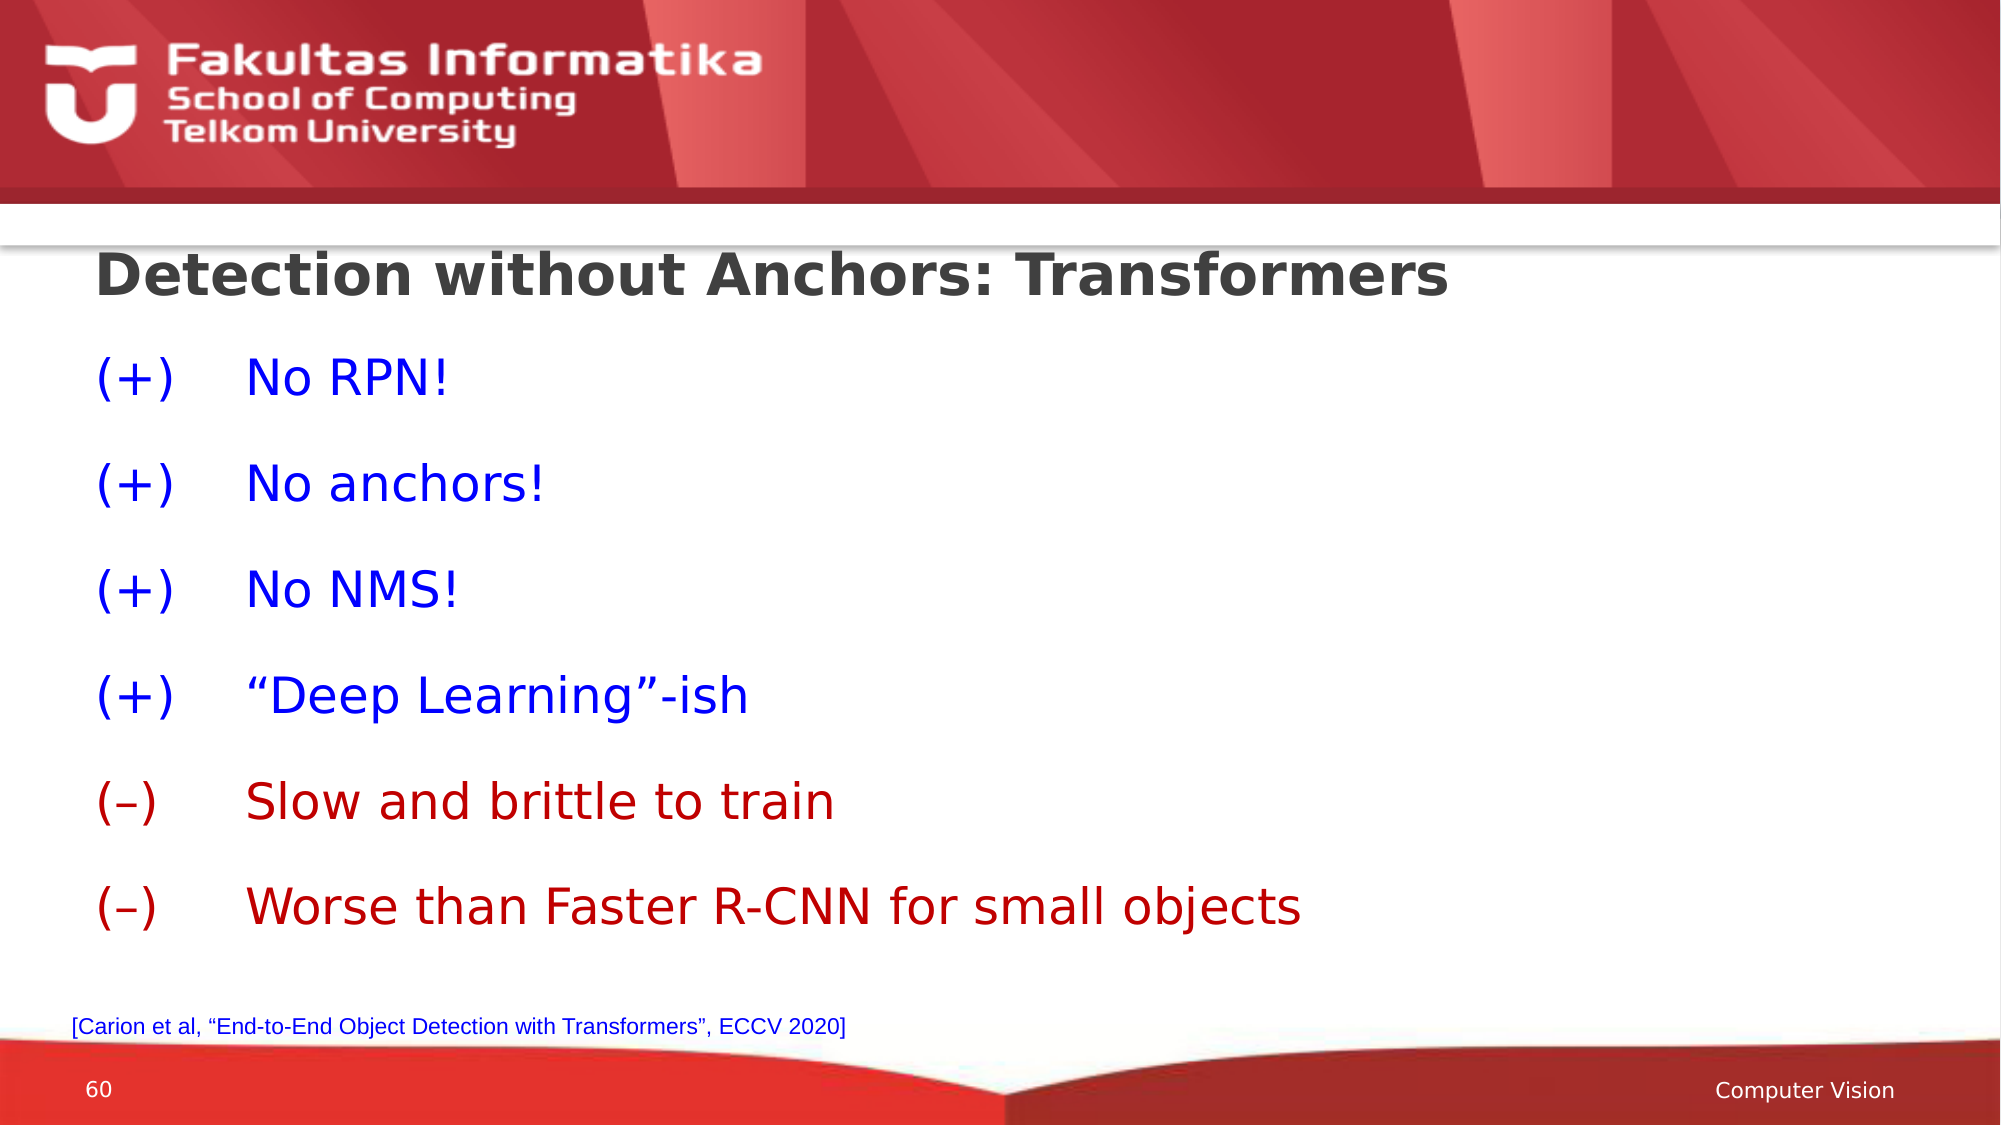

# Detection without Anchors: Transformers
(+)	No RPN!
(+)	No anchors!
(+)	No NMS!
(+)	“Deep Learning”-ish
(–)	Slow and brittle to train
(–)	Worse than Faster R-CNN for small objects
[Carion et al, “End-to-End Object Detection with Transformers”, ECCV 2020]
Computer Vision
60